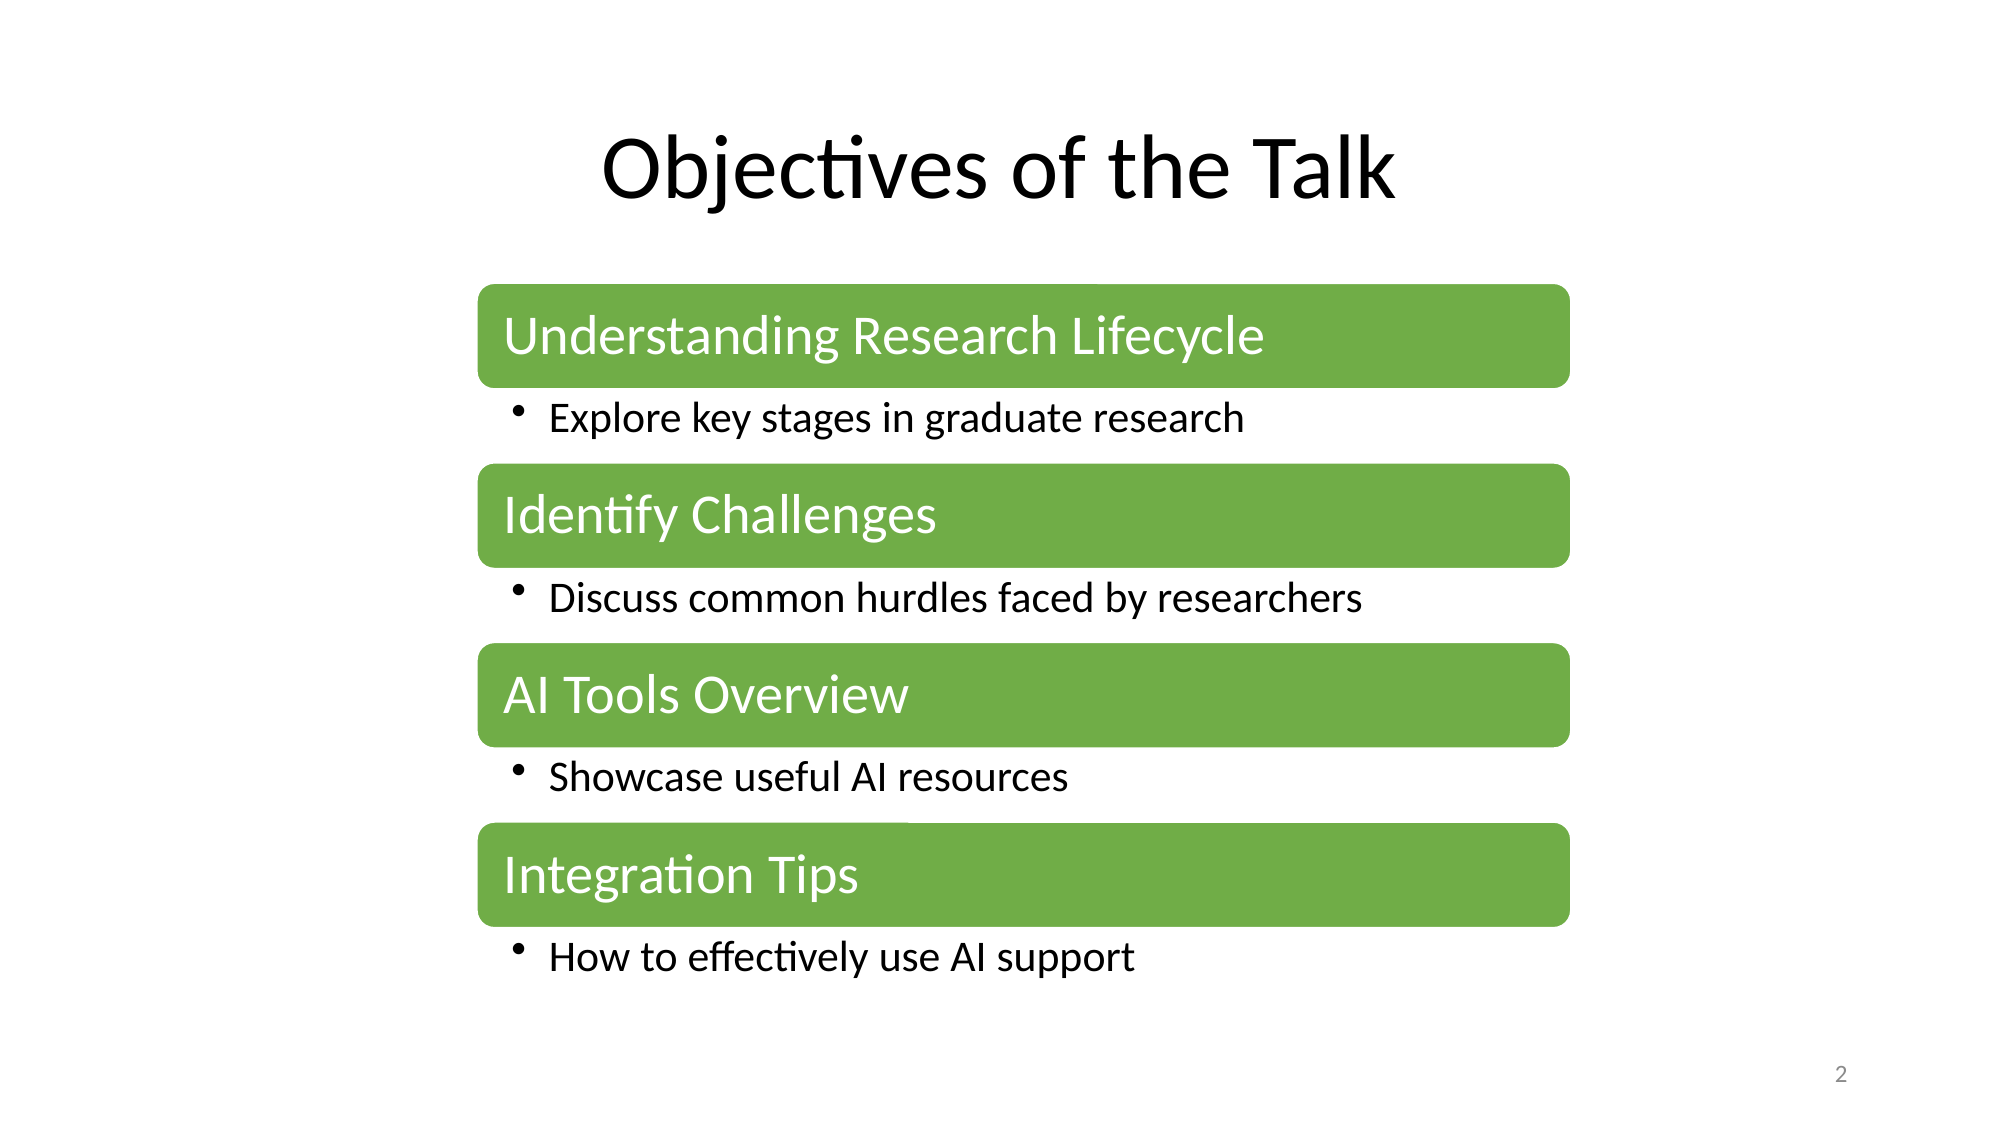

# Objectives of the Talk
Understanding Research Lifecycle
Explore key stages in graduate research
Identify Challenges
Discuss common hurdles faced by researchers
AI Tools Overview
Showcase useful AI resources
Integration Tips
How to effectively use AI support
2